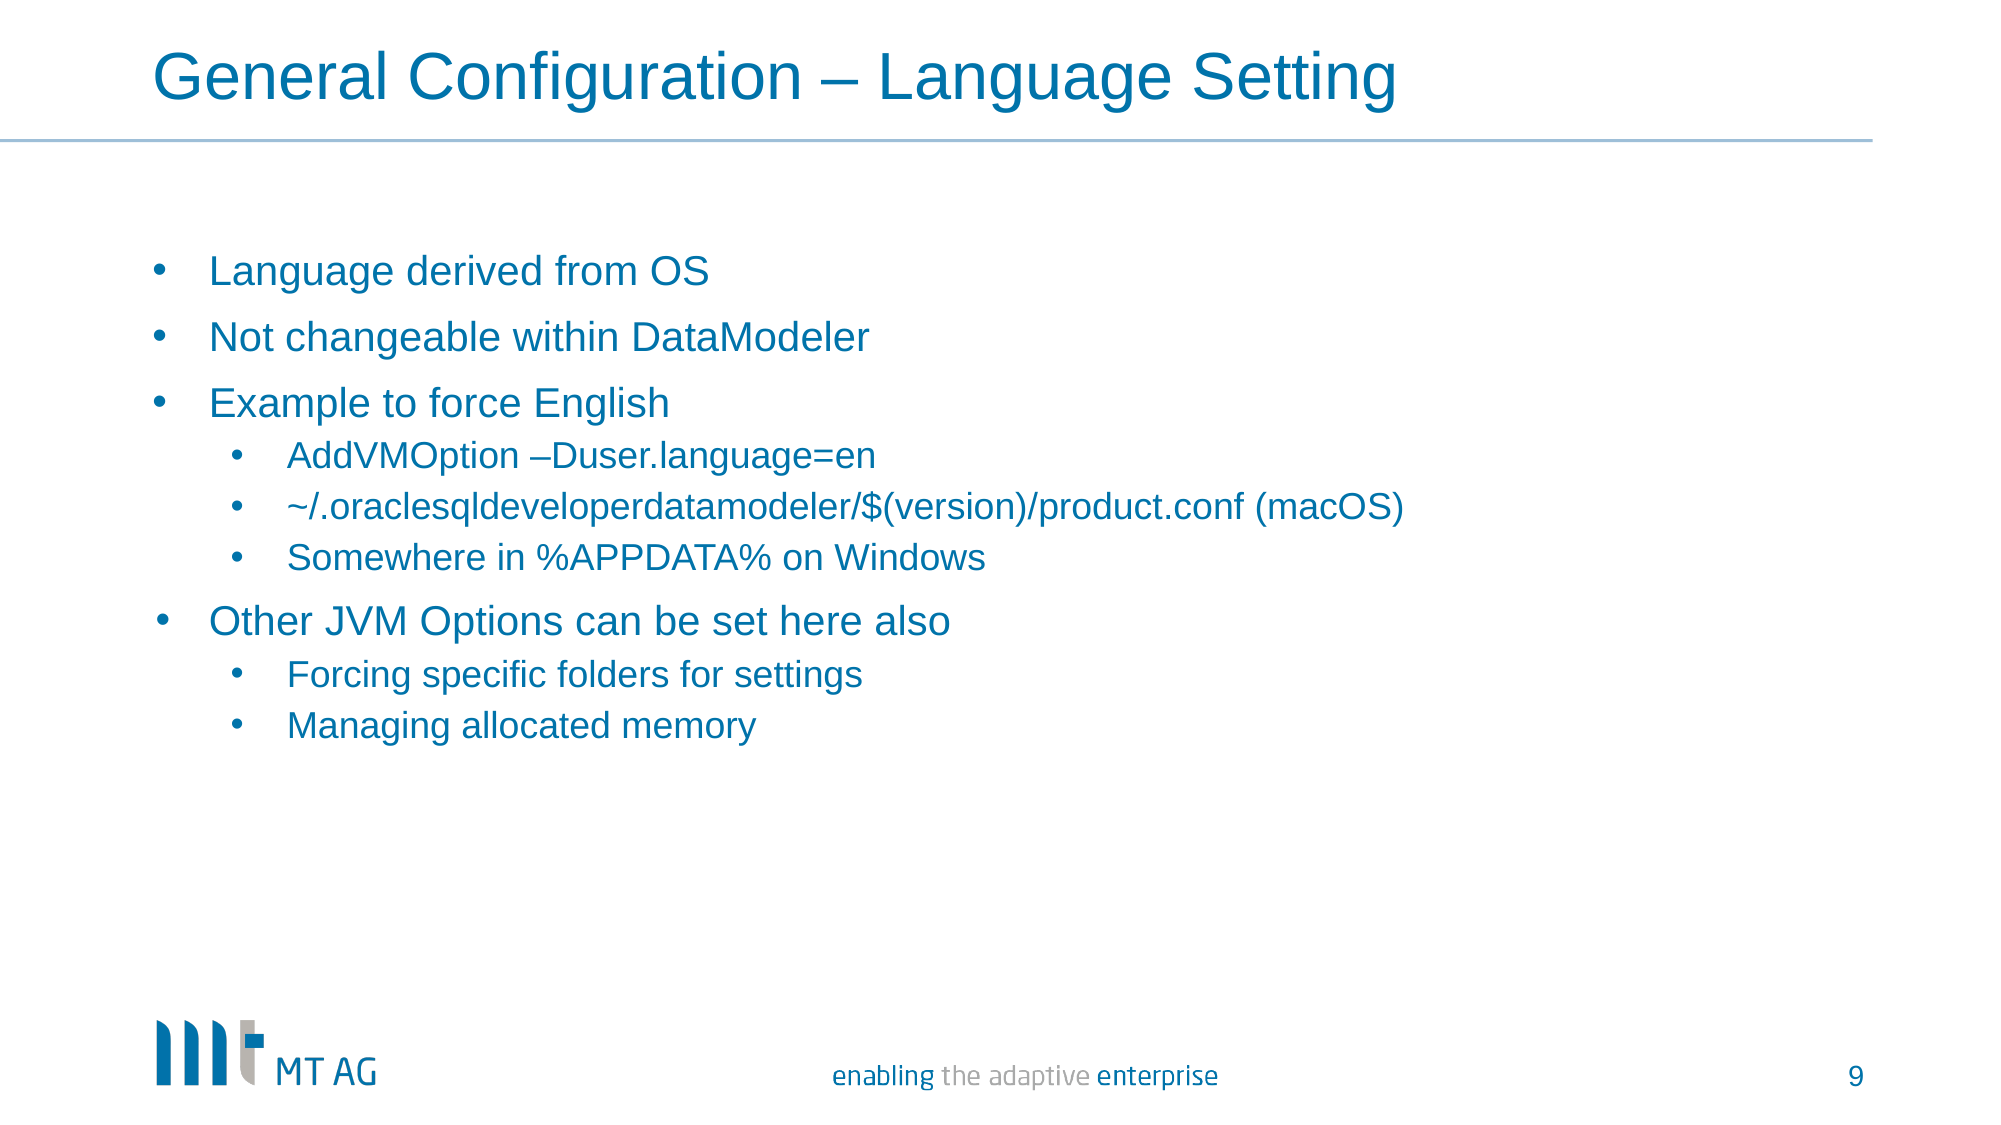

# General Configuration – Language Setting

Language derived from OS
Not changeable within DataModeler
Example to force English
AddVMOption –Duser.language=en
~/.oraclesqldeveloperdatamodeler/$(version)/product.conf (macOS)
Somewhere in %APPDATA% on Windows
Other JVM Options can be set here also
Forcing specific folders for settings
Managing allocated memory